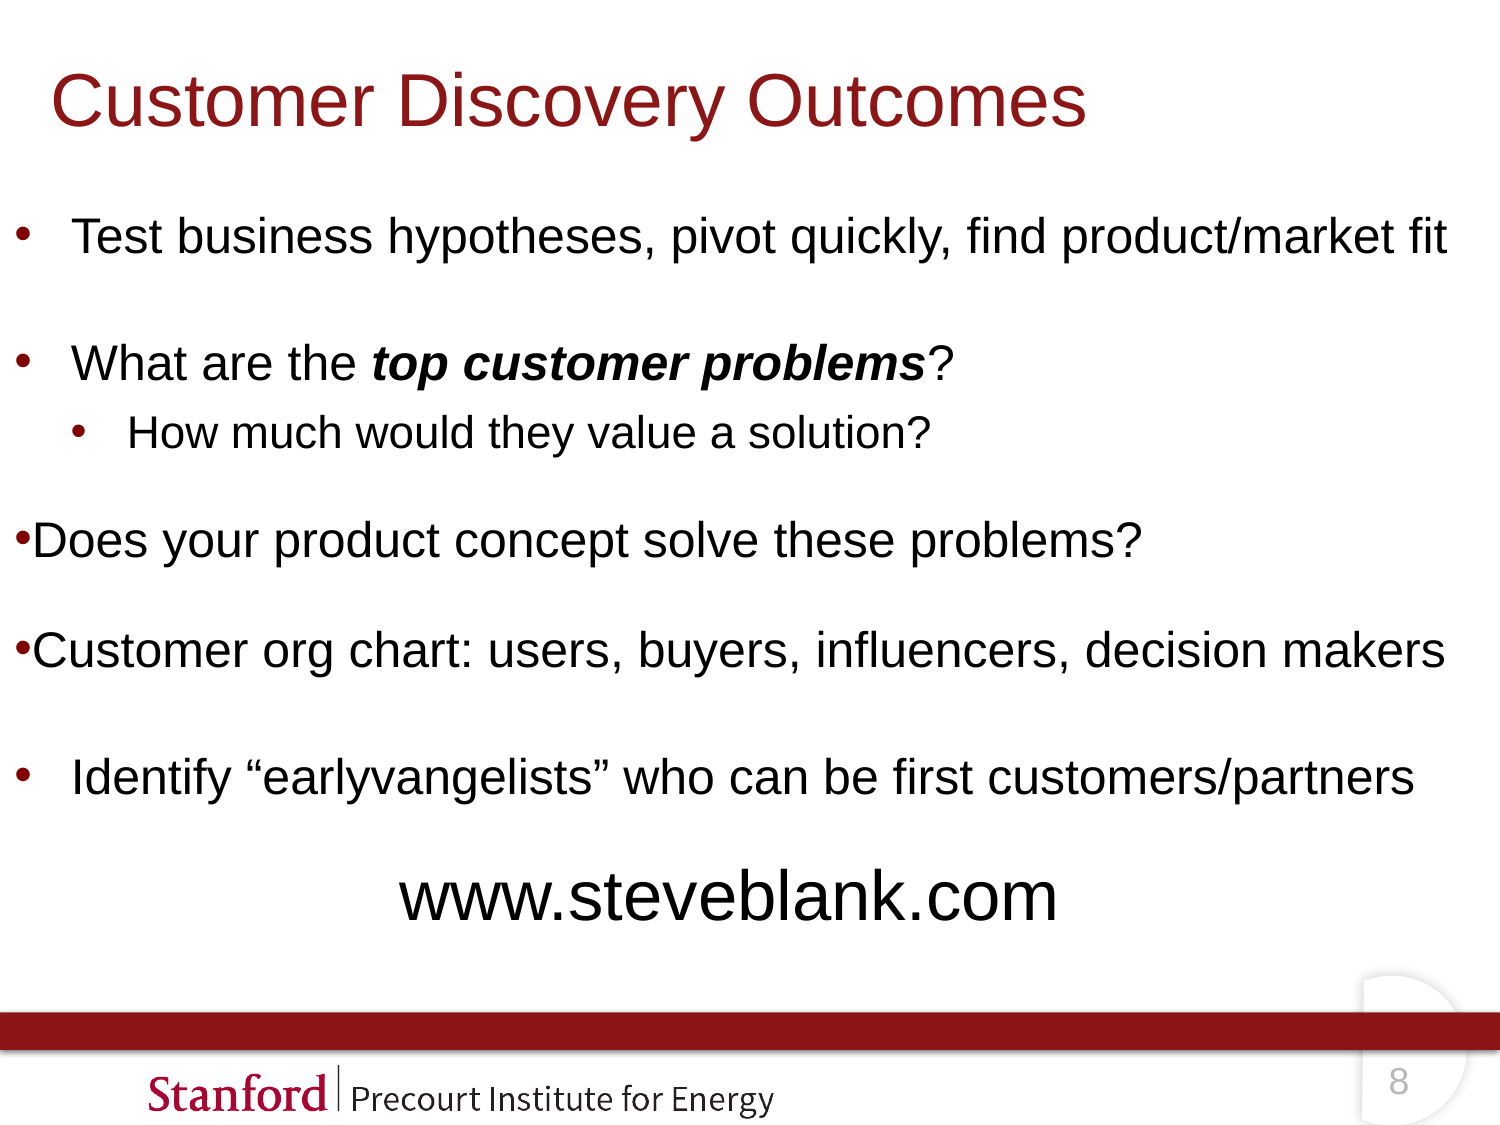

# Customer Discovery Outcomes
Test business hypotheses, pivot quickly, find product/market fit

What are the top customer problems?
How much would they value a solution?

Does your product concept solve these problems?

Customer org chart: users, buyers, influencers, decision makers

Identify “earlyvangelists” who can be first customers/partners

www.steveblank.com
8